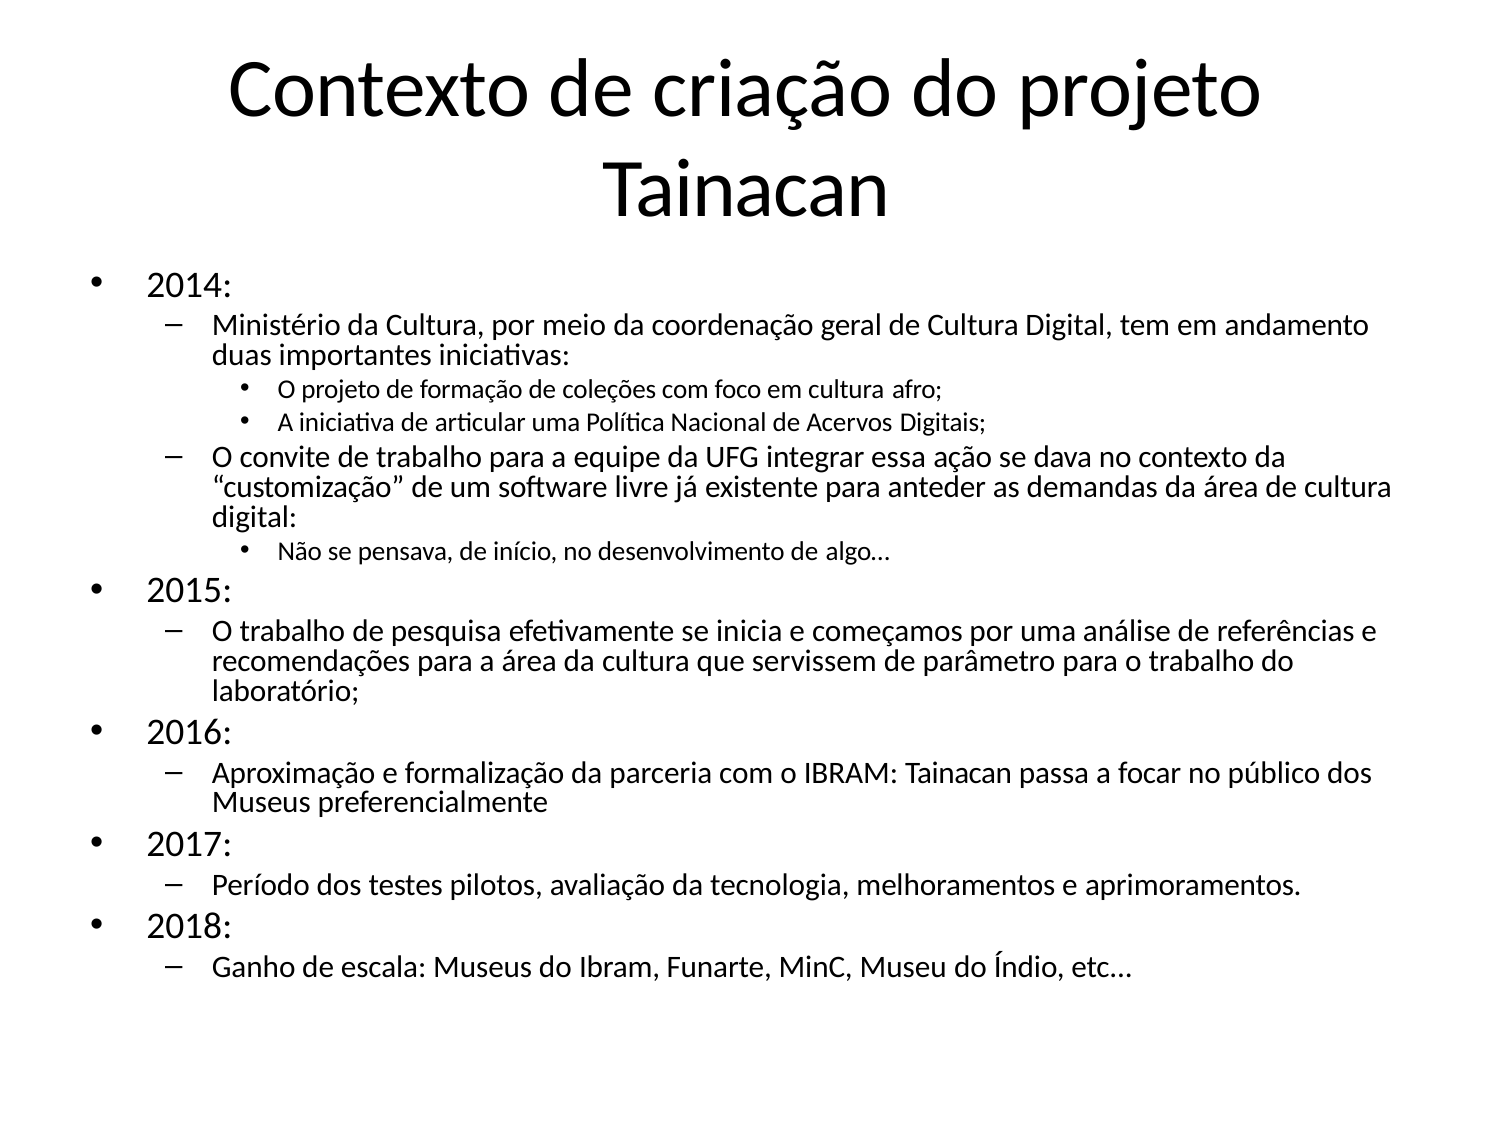

# Contexto de criação do projeto  Tainacan
2014:
Ministério da Cultura, por meio da coordenação geral de Cultura Digital, tem em andamento  duas importantes iniciativas:
O projeto de formação de coleções com foco em cultura afro;
A iniciativa de articular uma Política Nacional de Acervos Digitais;
O convite de trabalho para a equipe da UFG integrar essa ação se dava no contexto da  “customização” de um software livre já existente para anteder as demandas da área de cultura  digital:
Não se pensava, de início, no desenvolvimento de algo…
2015:
O trabalho de pesquisa efetivamente se inicia e começamos por uma análise de referências e  recomendações para a área da cultura que servissem de parâmetro para o trabalho do  laboratório;
2016:
Aproximação e formalização da parceria com o IBRAM: Tainacan passa a focar no público dos  Museus preferencialmente
2017:
Período dos testes pilotos, avaliação da tecnologia, melhoramentos e aprimoramentos.
2018:
Ganho de escala: Museus do Ibram, Funarte, MinC, Museu do Índio, etc...